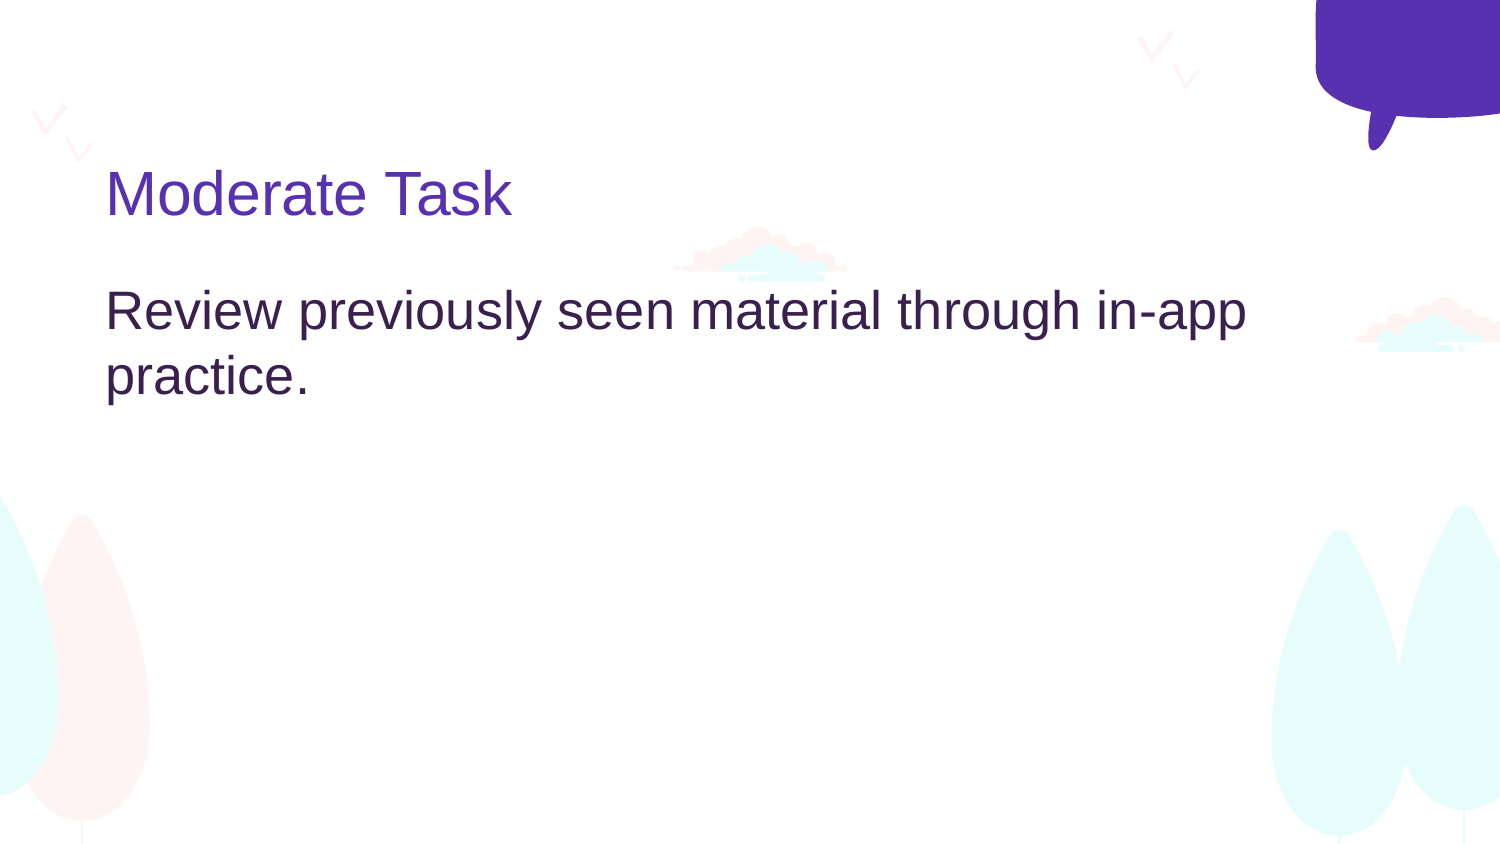

# Moderate Task

Review previously seen material through in-app practice.